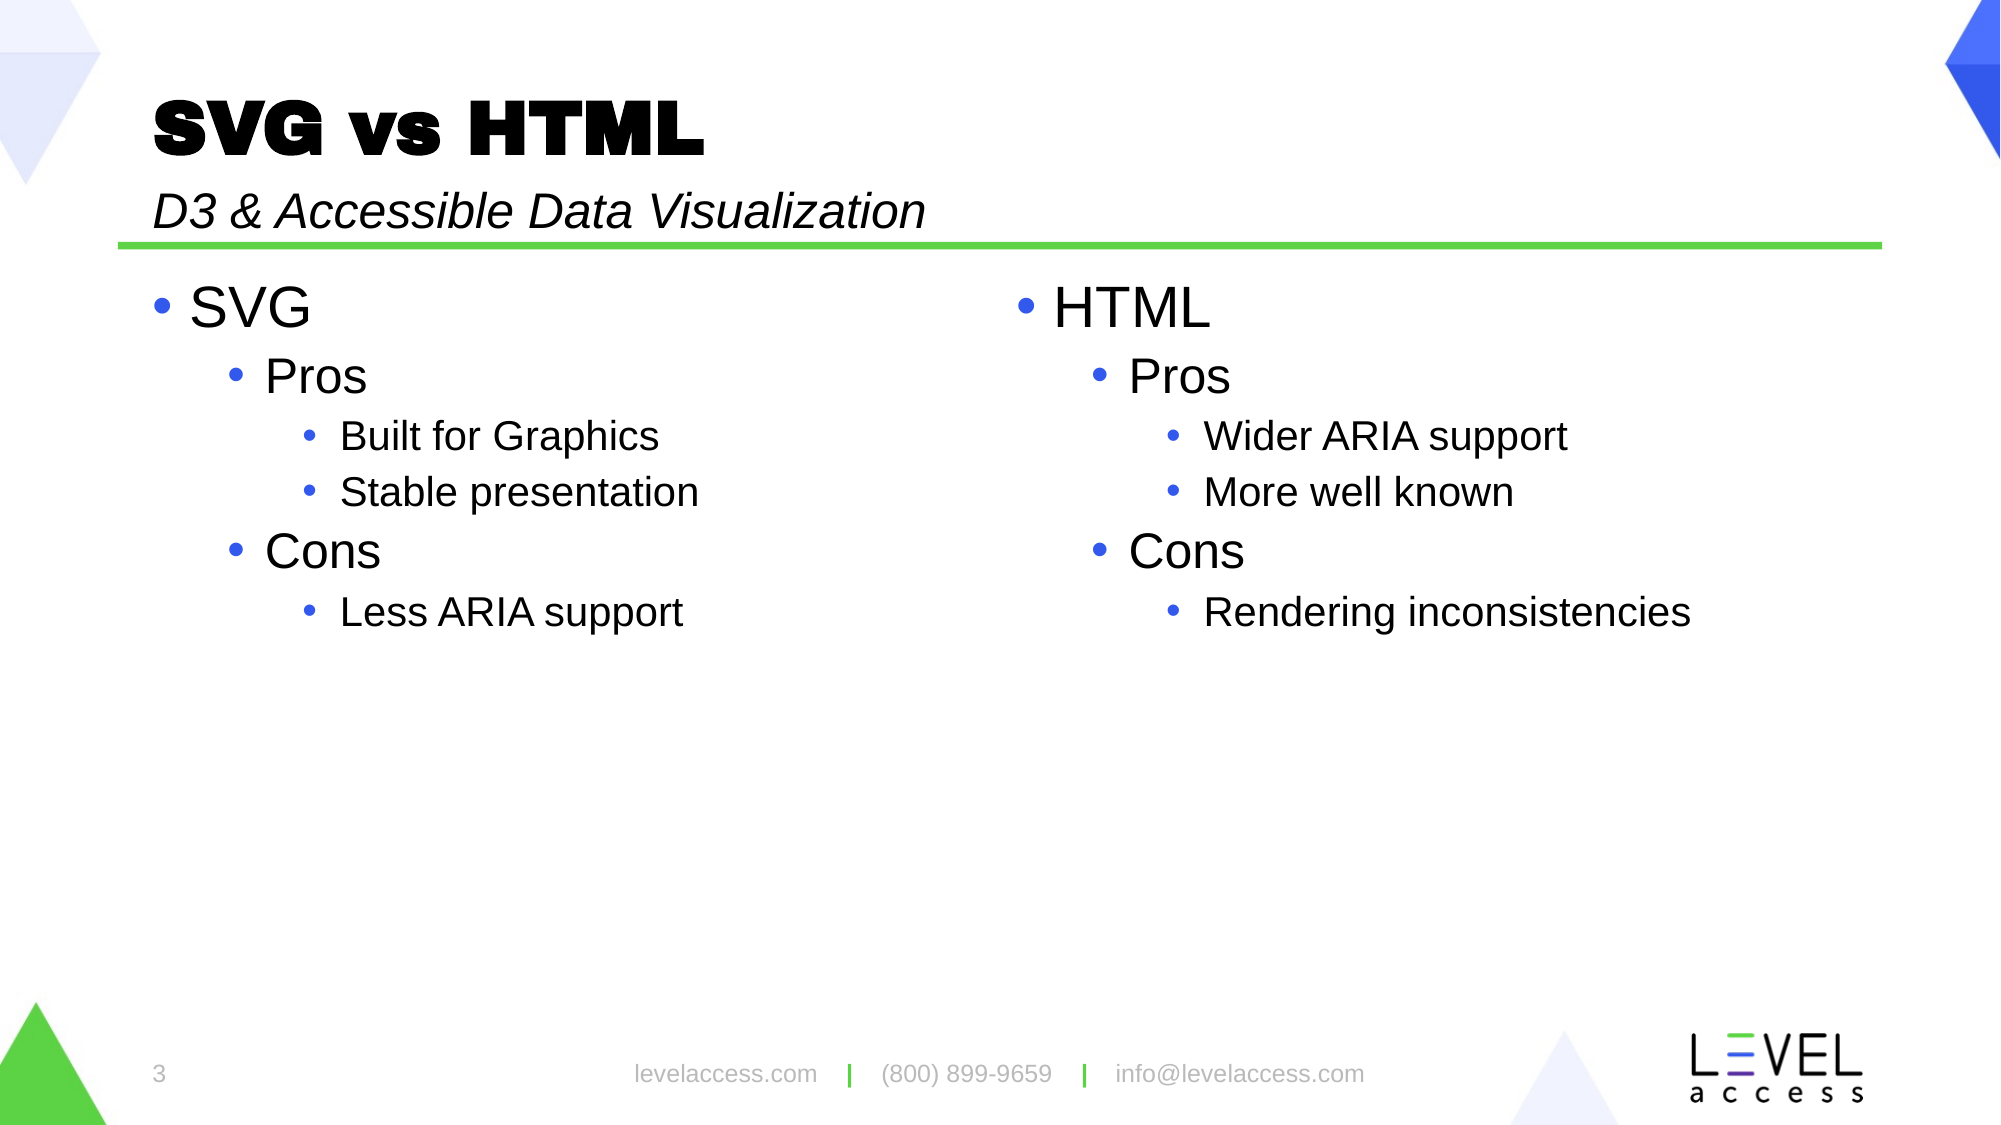

# SVG vs HTML
D3 & Accessible Data Visualization
SVG
Pros
Built for Graphics
Stable presentation
Cons
Less ARIA support
HTML
Pros
Wider ARIA support
More well known
Cons
Rendering inconsistencies
3
levelaccess.com    |    (800) 899-9659    |    info@levelaccess.com